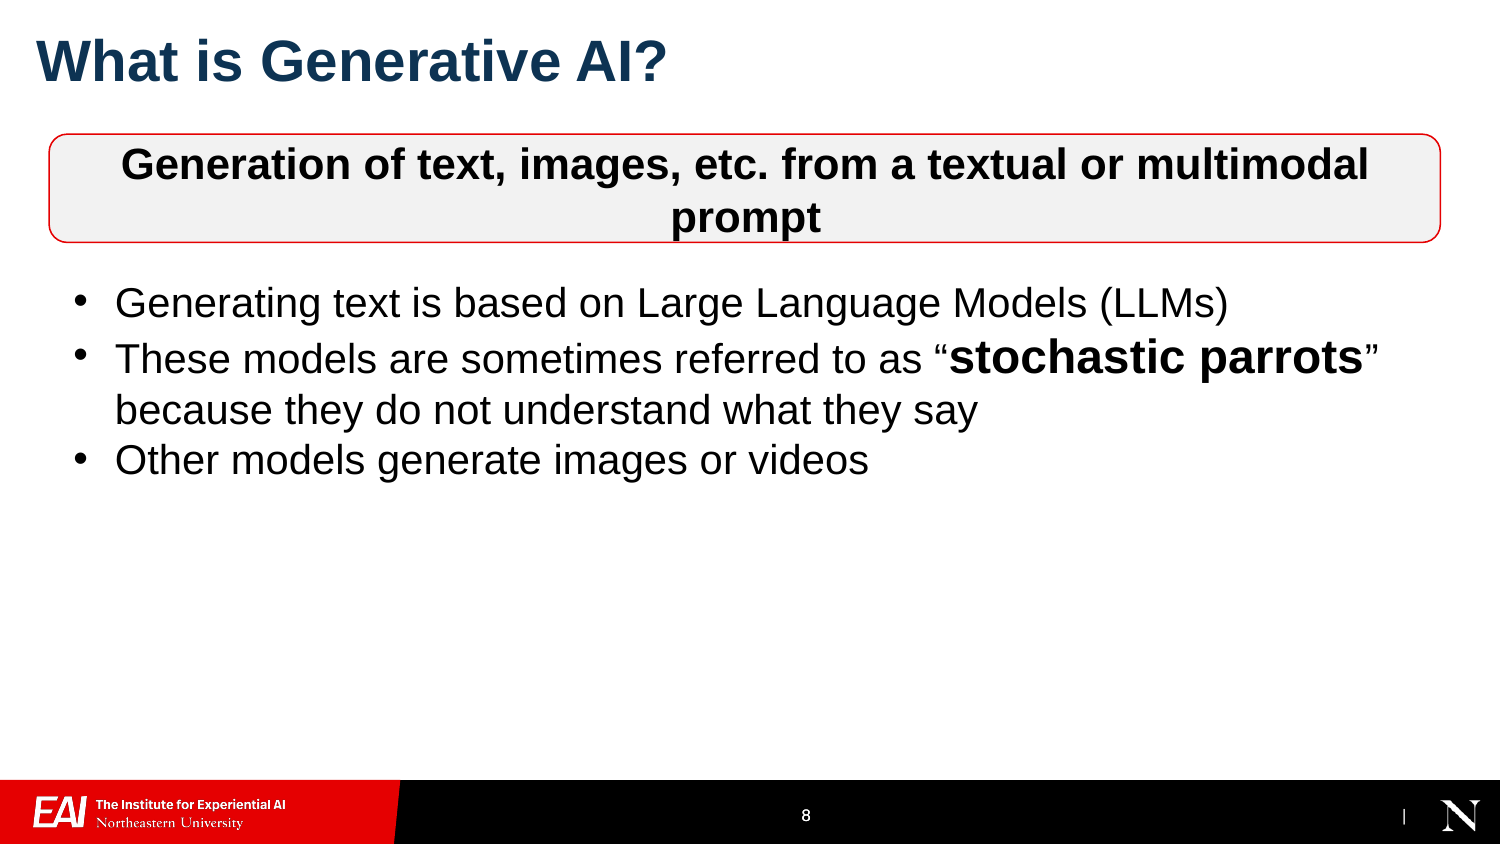

What is Generative AI?
Generation of text, images, etc. from a textual or multimodal prompt
Generating text is based on Large Language Models (LLMs)
These models are sometimes referred to as “stochastic parrots” because they do not understand what they say
Other models generate images or videos

8
8